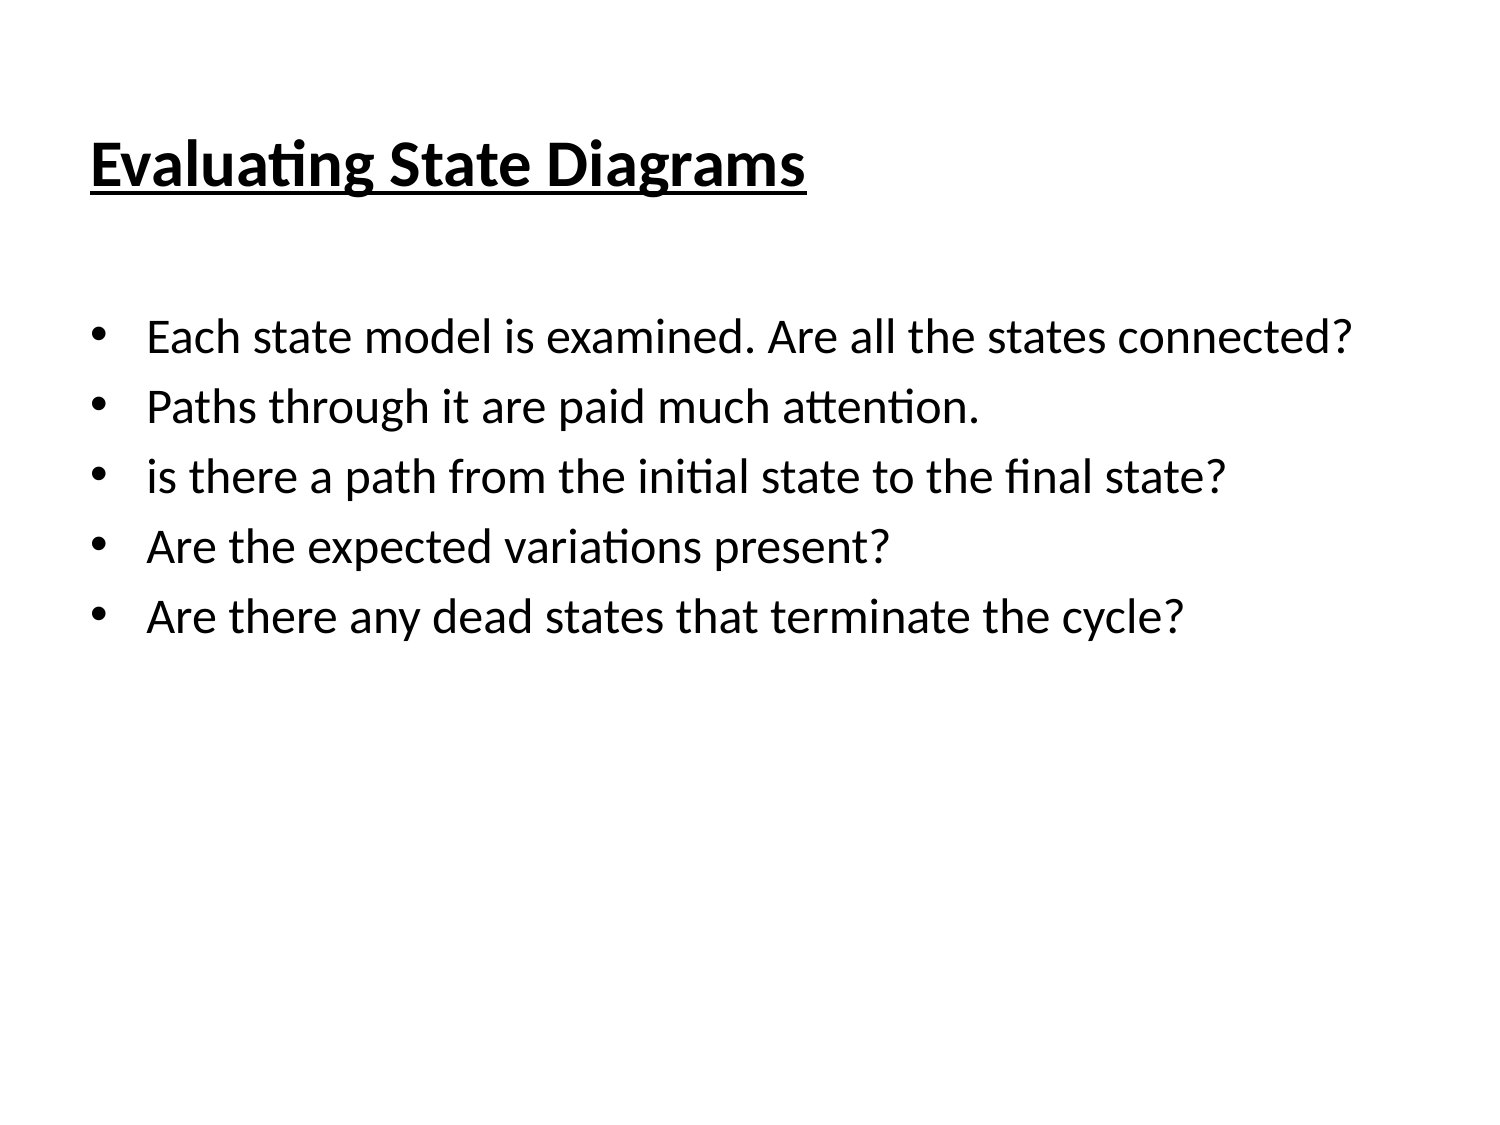

Evaluating State Diagrams

Each state model is examined. Are all the states connected?
Paths through it are paid much attention.
is there a path from the initial state to the final state?
Are the expected variations present?
Are there any dead states that terminate the cycle?